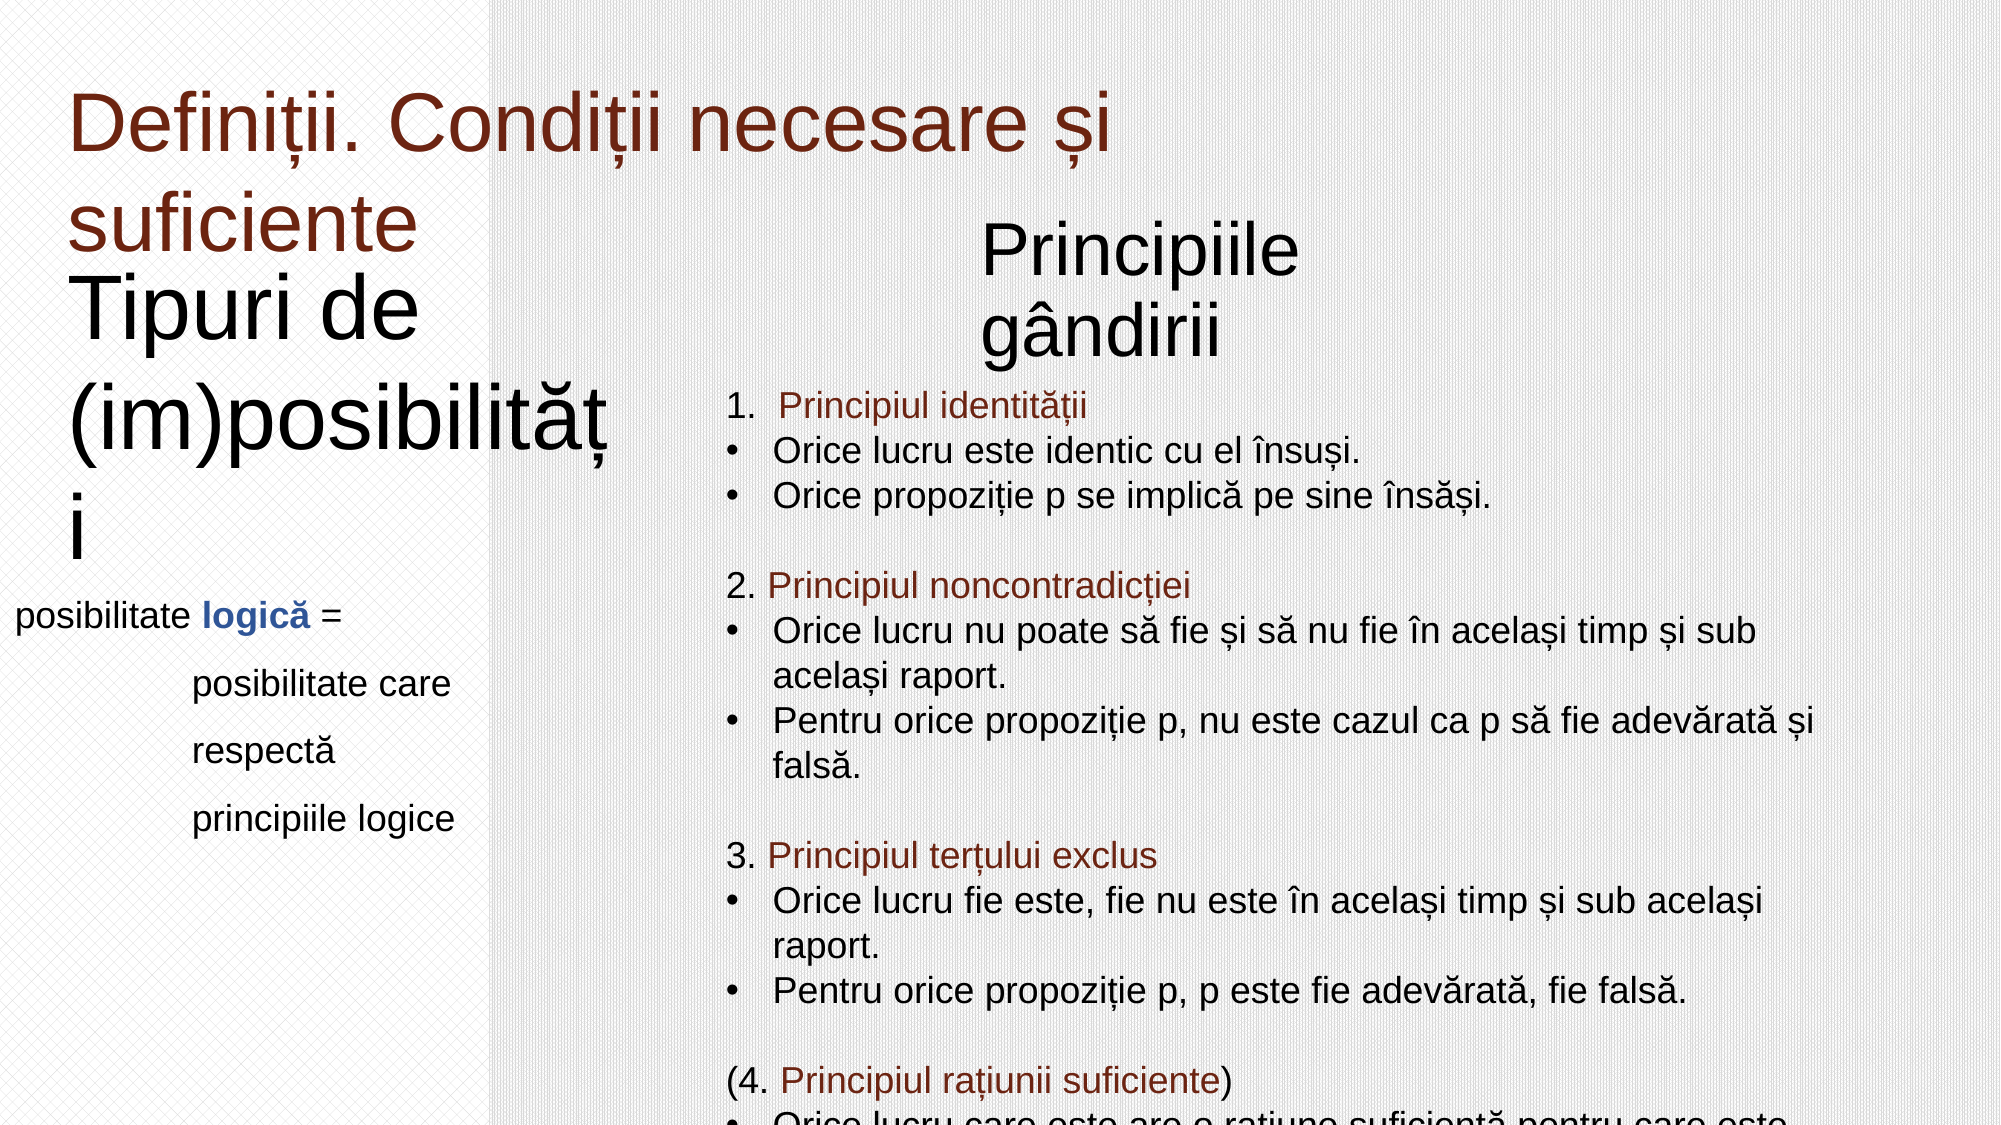

Definiții. Condiții necesare și suficiente
# Principiile gândirii
Tipuri de (im)posibilități
1.  Principiul identității
Orice lucru este identic cu el însuși.
Orice propoziție p se implică pe sine însăși.

2. Principiul noncontradicției
Orice lucru nu poate să fie și să nu fie în același timp și sub același raport.
Pentru orice propoziție p, nu este cazul ca p să fie adevărată și falsă.

3. Principiul terțului exclus
Orice lucru fie este, fie nu este în același timp și sub același raport.
Pentru orice propoziție p, p este fie adevărată, fie falsă.

(4. Principiul rațiunii suficiente)
Orice lucru care este are o rațiune suficientă pentru care este.
Pentru orice propoziție p, dacă p este adevărată, atunci există o rațiune suficientă pentru care p este adevărată.
posibilitate logică = posibilitate care respectă principiile logice